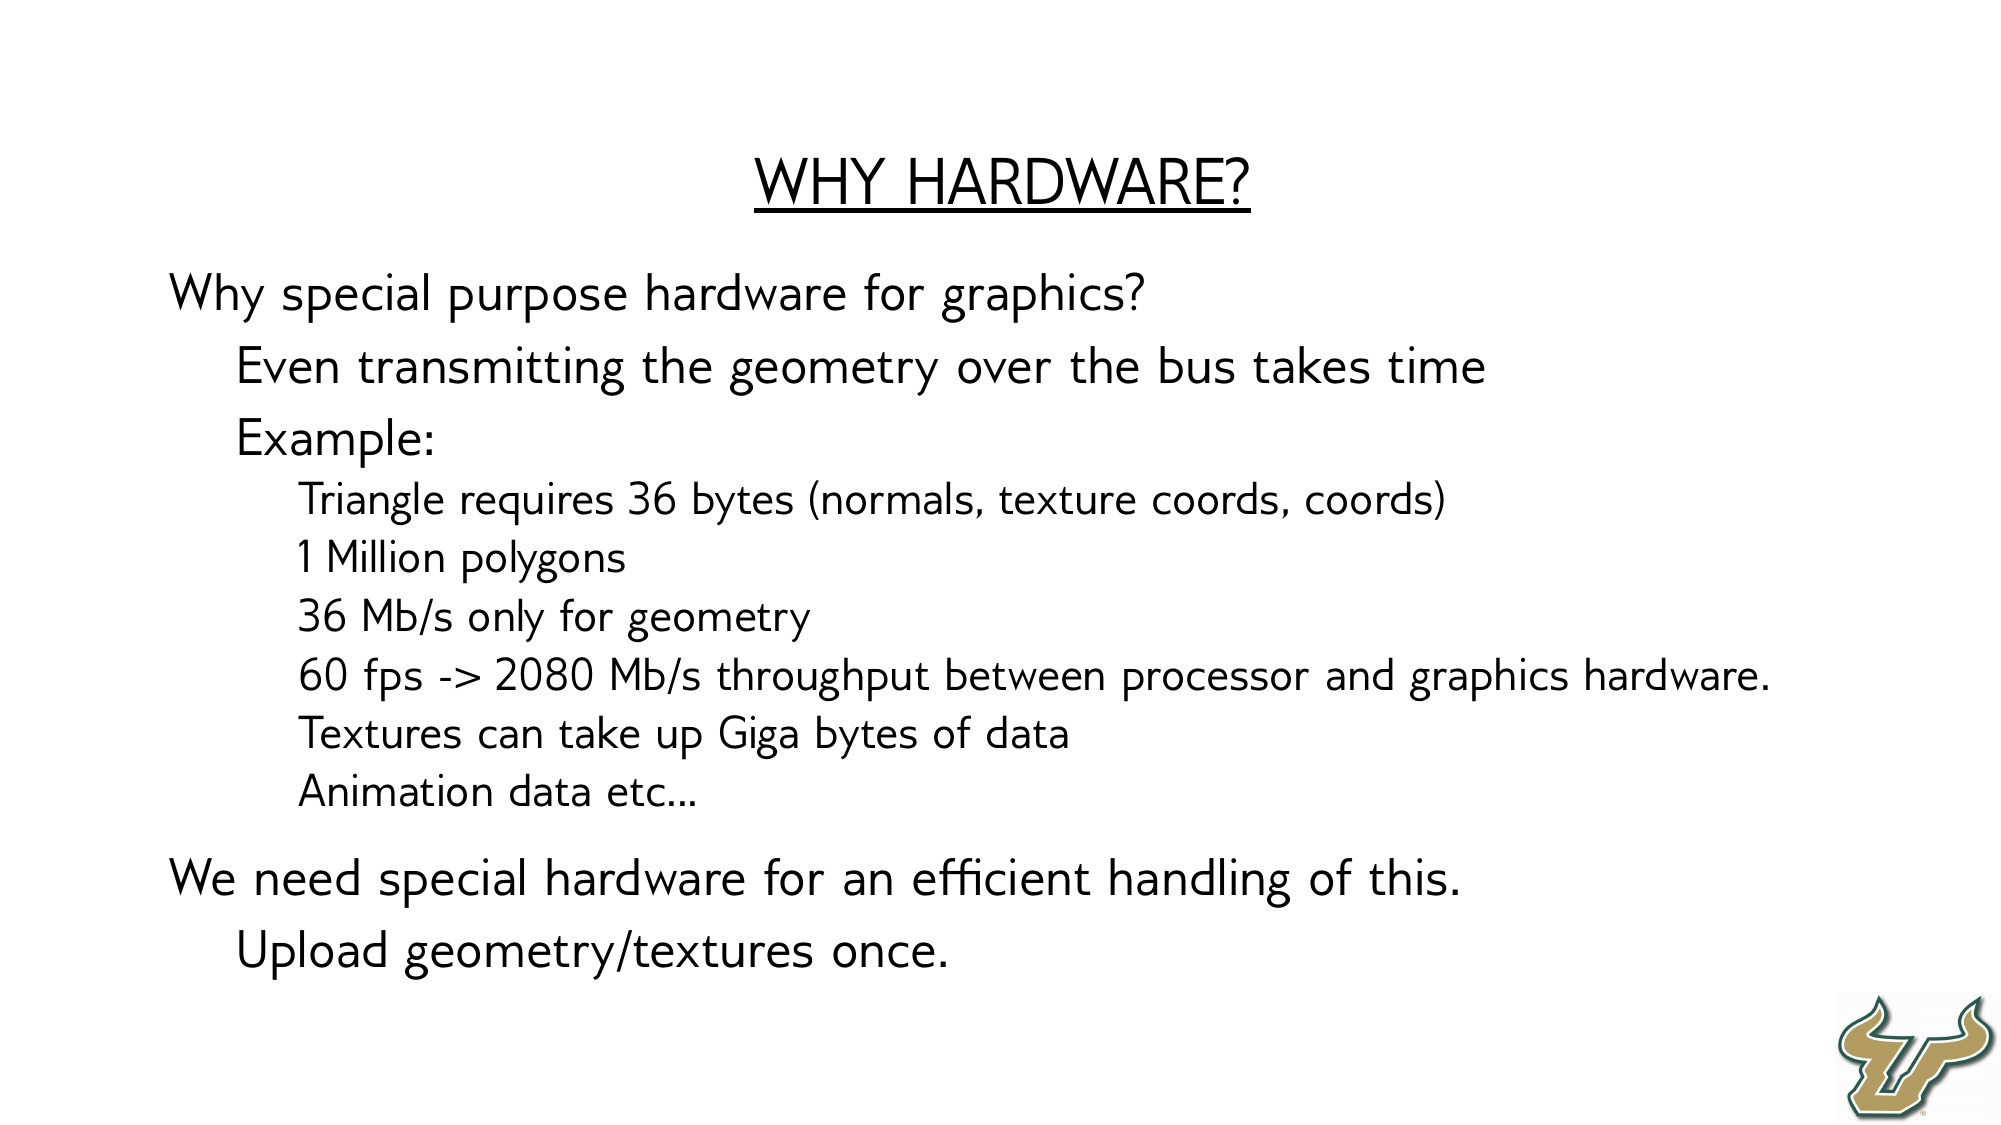

Why hardware?
Why special purpose hardware for graphics?
Even transmitting the geometry over the bus takes time
Example:
Triangle requires 36 bytes (normals, texture coords, coords)
1 Million polygons
36 Mb/s only for geometry
60 fps -> 2080 Mb/s throughput between processor and graphics hardware.
Textures can take up Giga bytes of data
Animation data etc...
We need special hardware for an efficient handling of this.
Upload geometry/textures once.